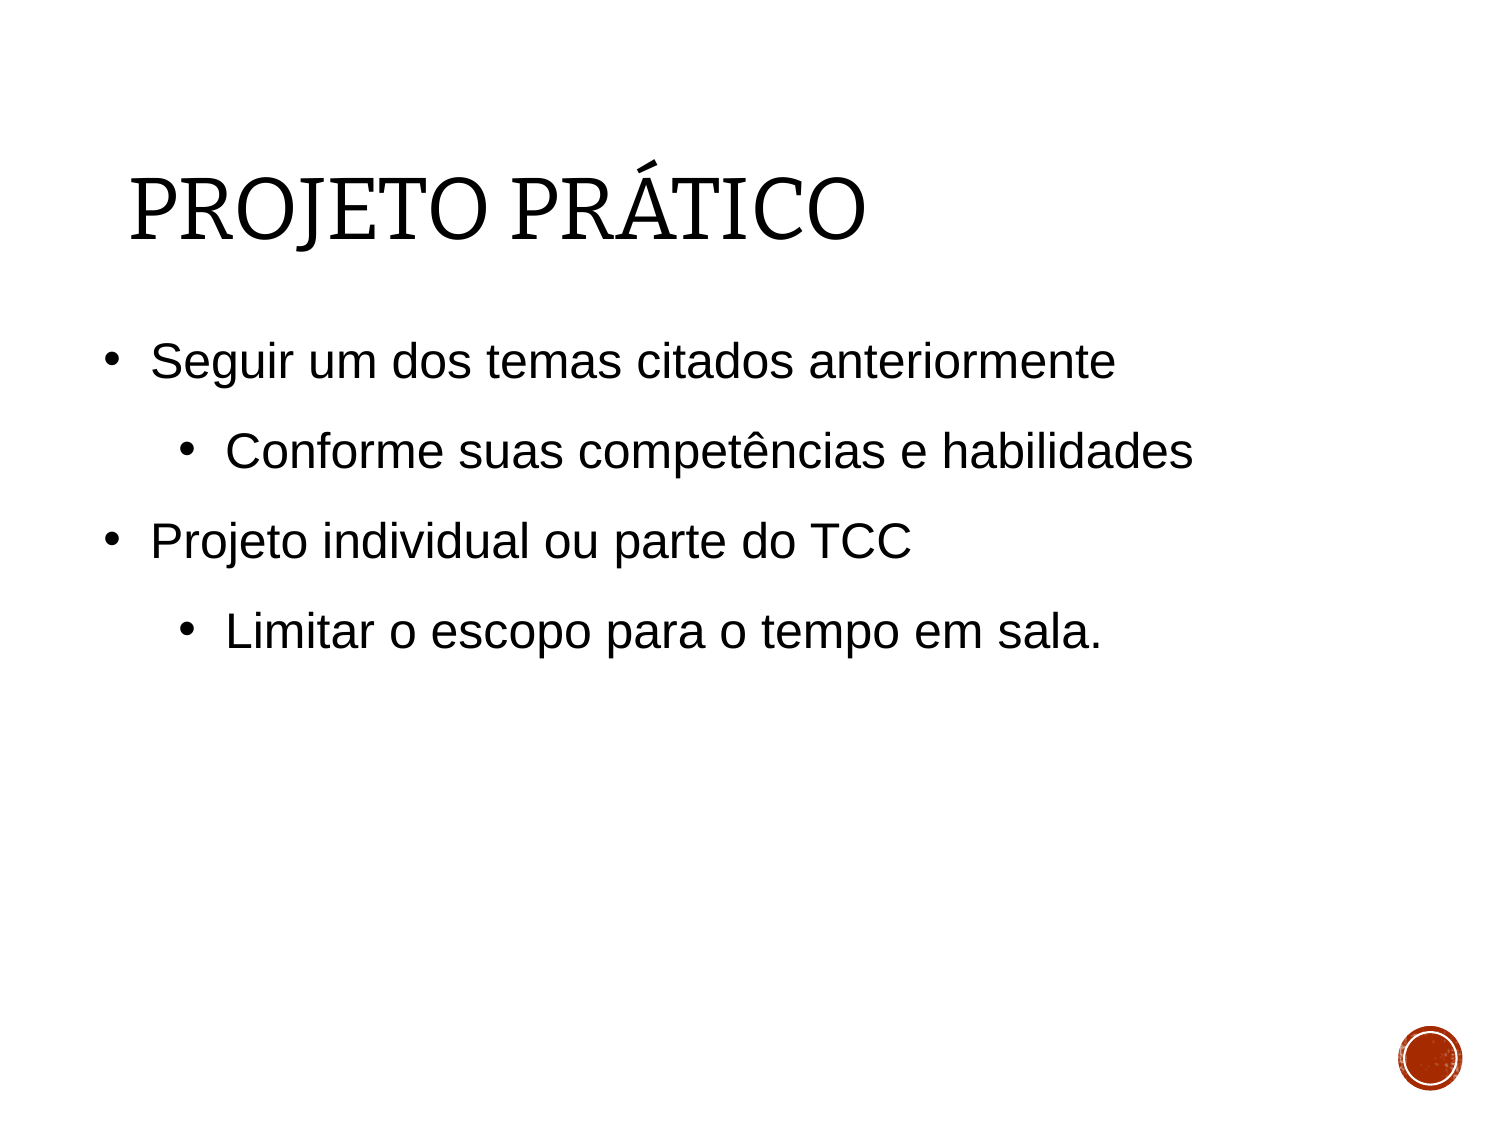

# Projeto prático
Seguir um dos temas citados anteriormente
Conforme suas competências e habilidades
Projeto individual ou parte do TCC
Limitar o escopo para o tempo em sala.